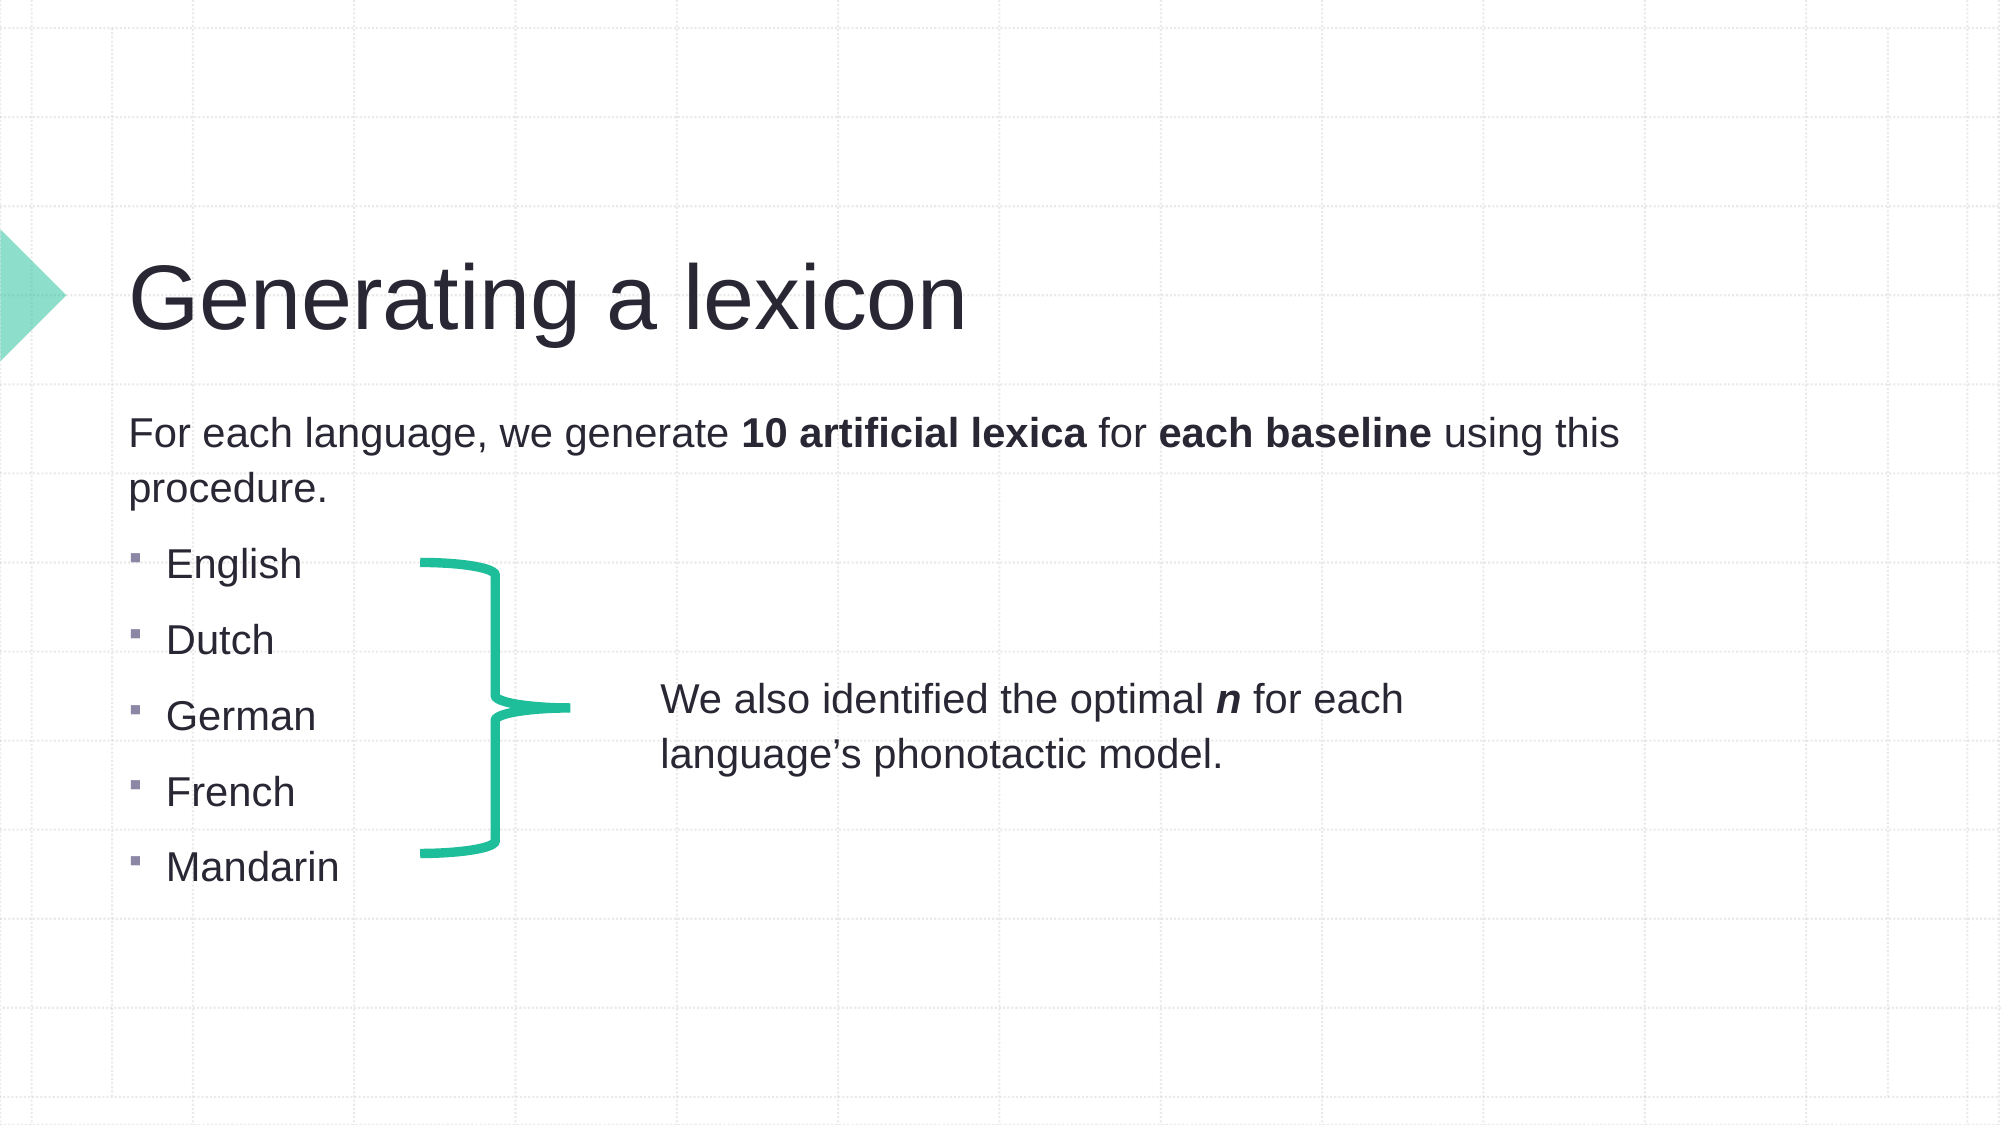

# Generating a lexicon
For each language, we generate 10 artificial lexica for each baseline using this procedure.
English
Dutch
German
French
Mandarin

We also identified the optimal n for each language’s phonotactic model.